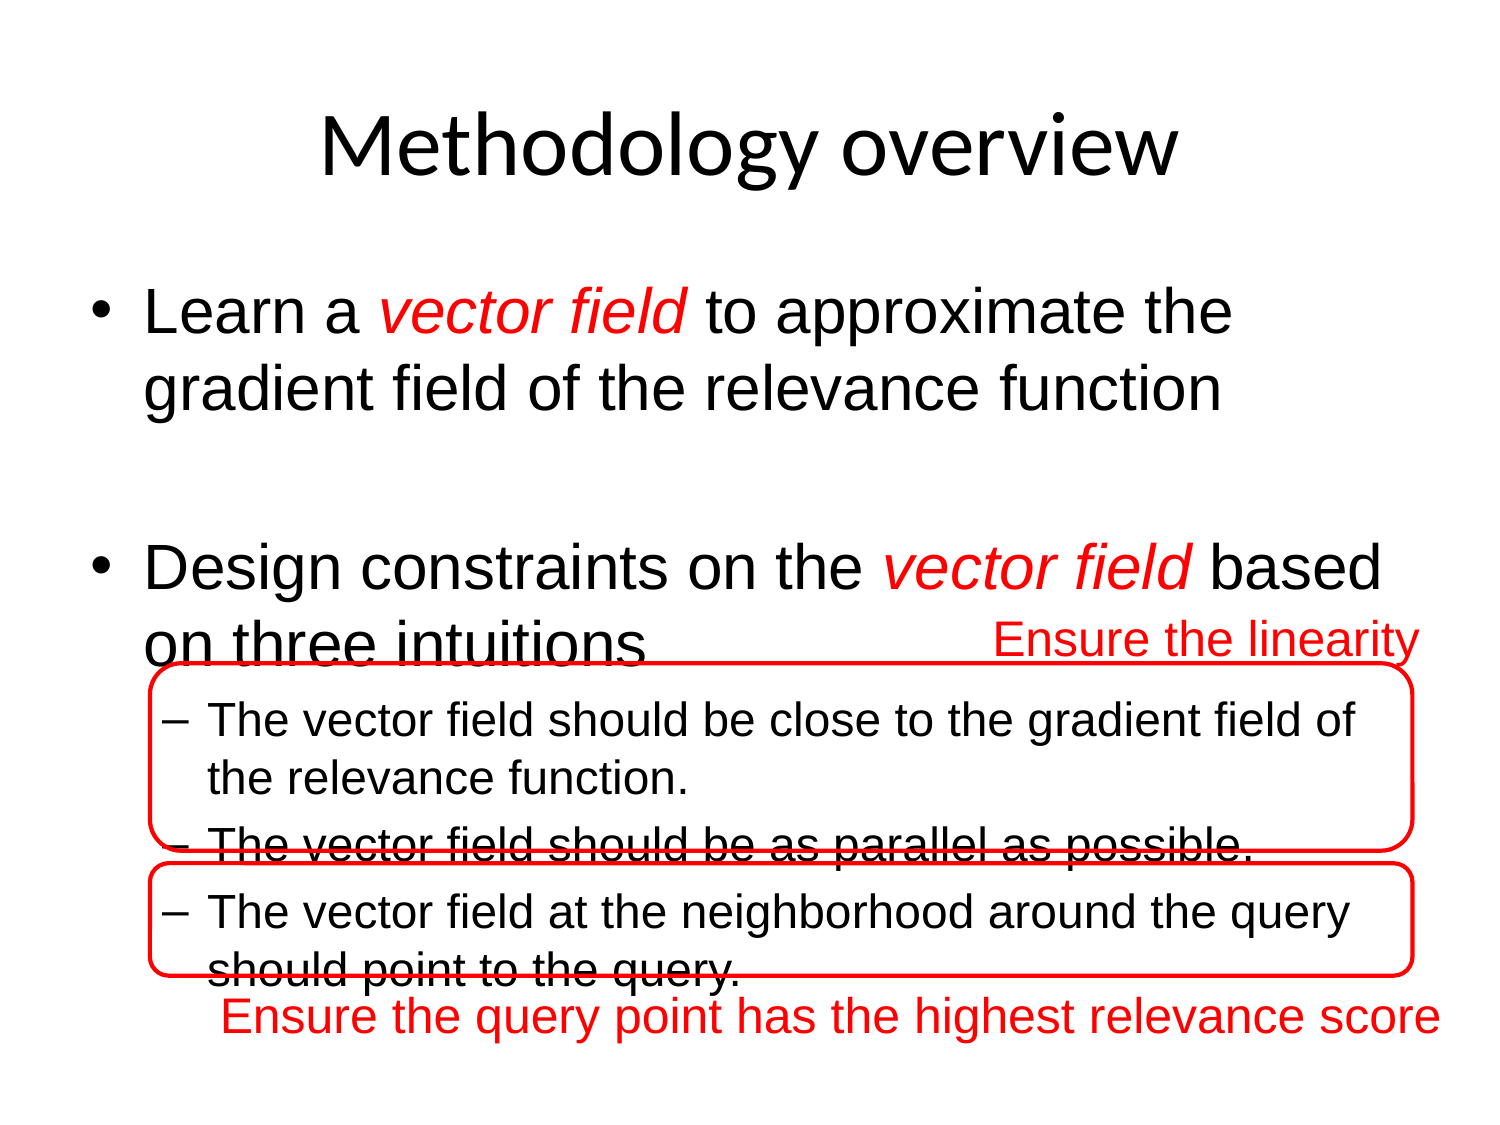

# Methodology overview
Learn a vector field to approximate the gradient field of the relevance function

Design constraints on the vector field based on three intuitions
The vector field should be close to the gradient field of the relevance function.
The vector field should be as parallel as possible.
The vector field at the neighborhood around the query should point to the query.
Ensure the linearity

Ensure the query point has the highest relevance score